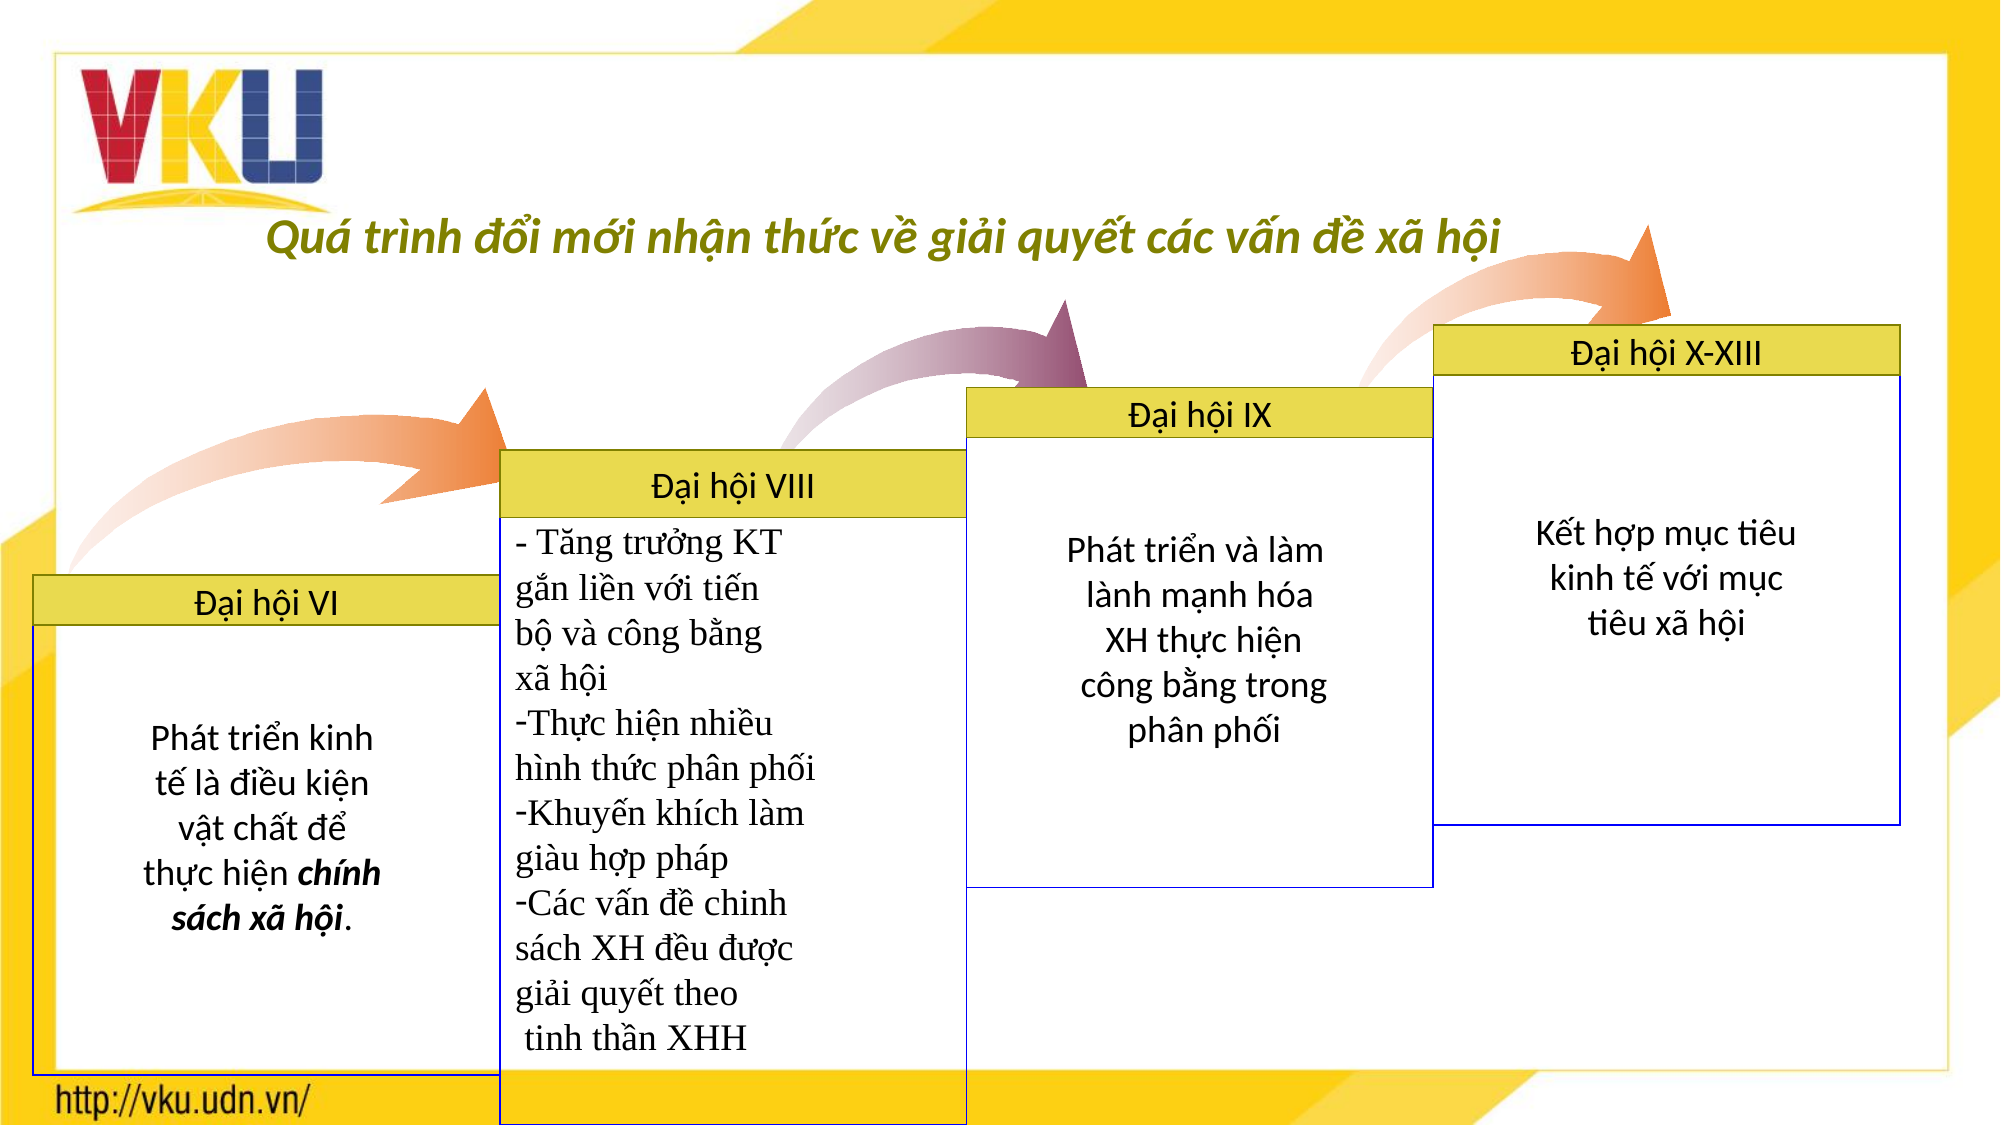

Quá trình đổi mới nhận thức về giải quyết các vấn đề xã hội

Kết hợp mục tiêu
kinh tế với mục
tiêu xã hội
Đại hội X-XIII

Phát triển và làm
lành mạnh hóa
 XH thực hiện
 công bằng trong
 phân phối
Đại hội IX
- Tăng trưởng KT
gắn liền với tiến
bộ và công bằng
xã hội
Thực hiện nhiều
hình thức phân phối
Khuyến khích làm
giàu hợp pháp
Các vấn đề chinh
sách XH đều được
giải quyết theo
 tinh thần XHH
Đại hội VIII
Phát triển kinh
tế là điều kiện
vật chất để
thực hiện chính
sách xã hội.
Đại hội VI